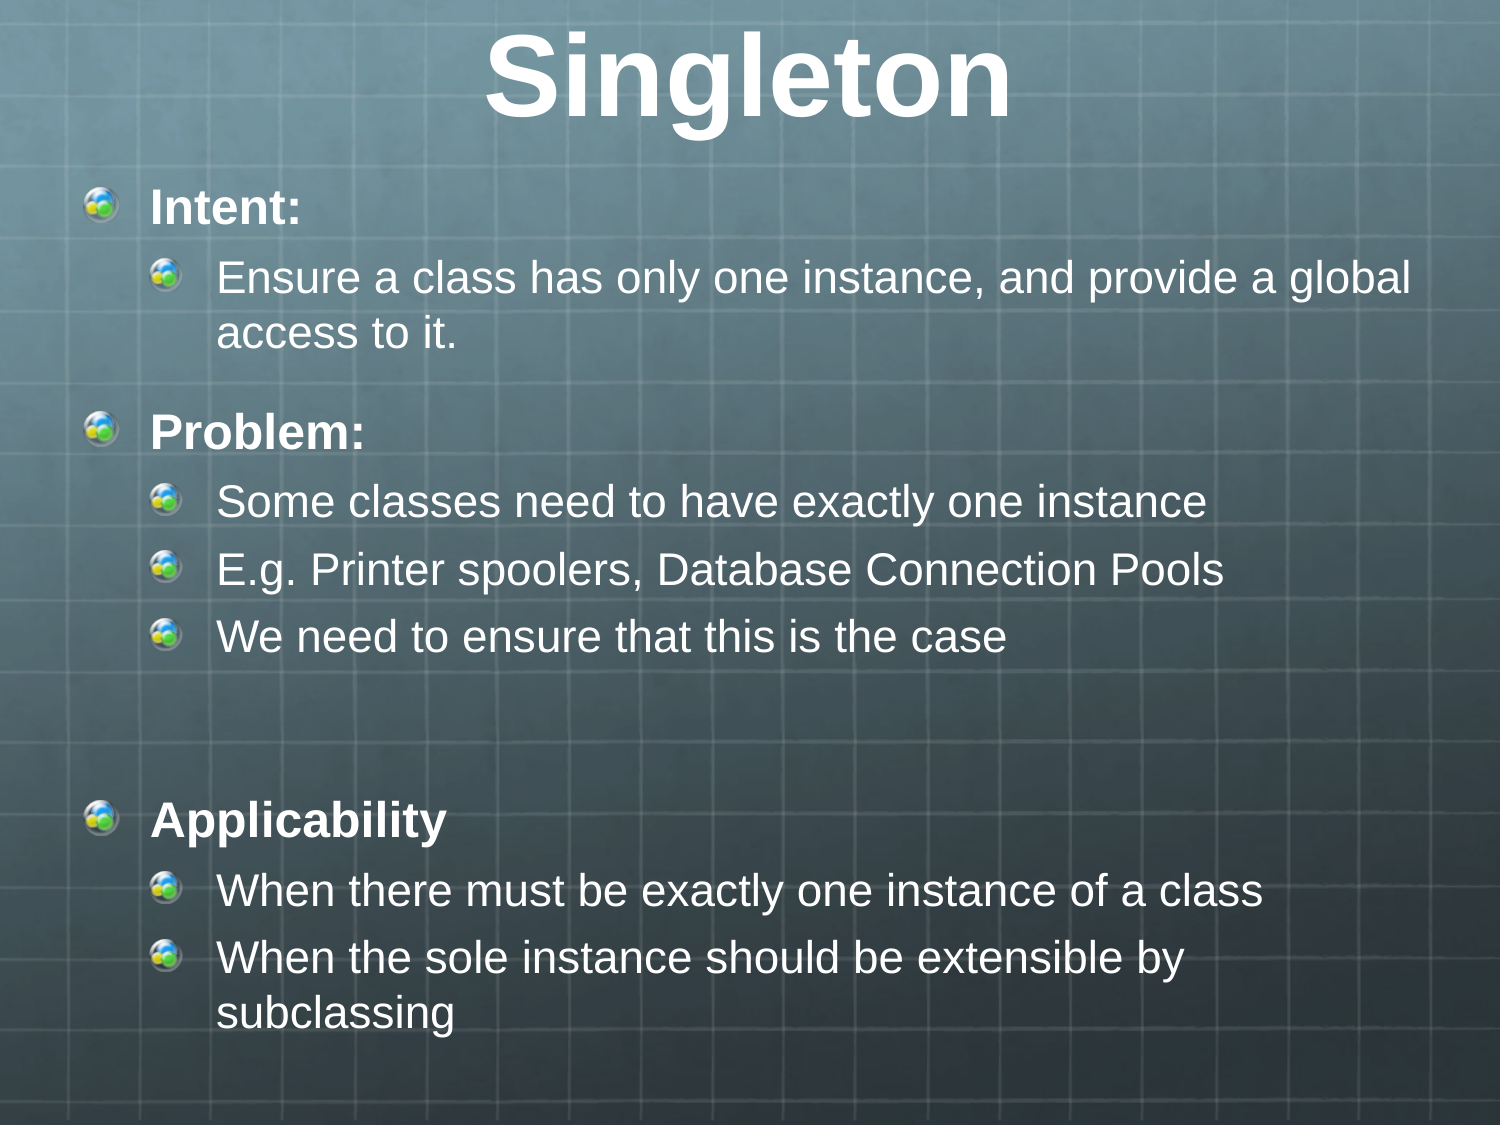

# Singleton
Intent:
Ensure a class has only one instance, and provide a global access to it.
Problem:
Some classes need to have exactly one instance
E.g. Printer spoolers, Database Connection Pools
We need to ensure that this is the case

Applicability
When there must be exactly one instance of a class
When the sole instance should be extensible by subclassing